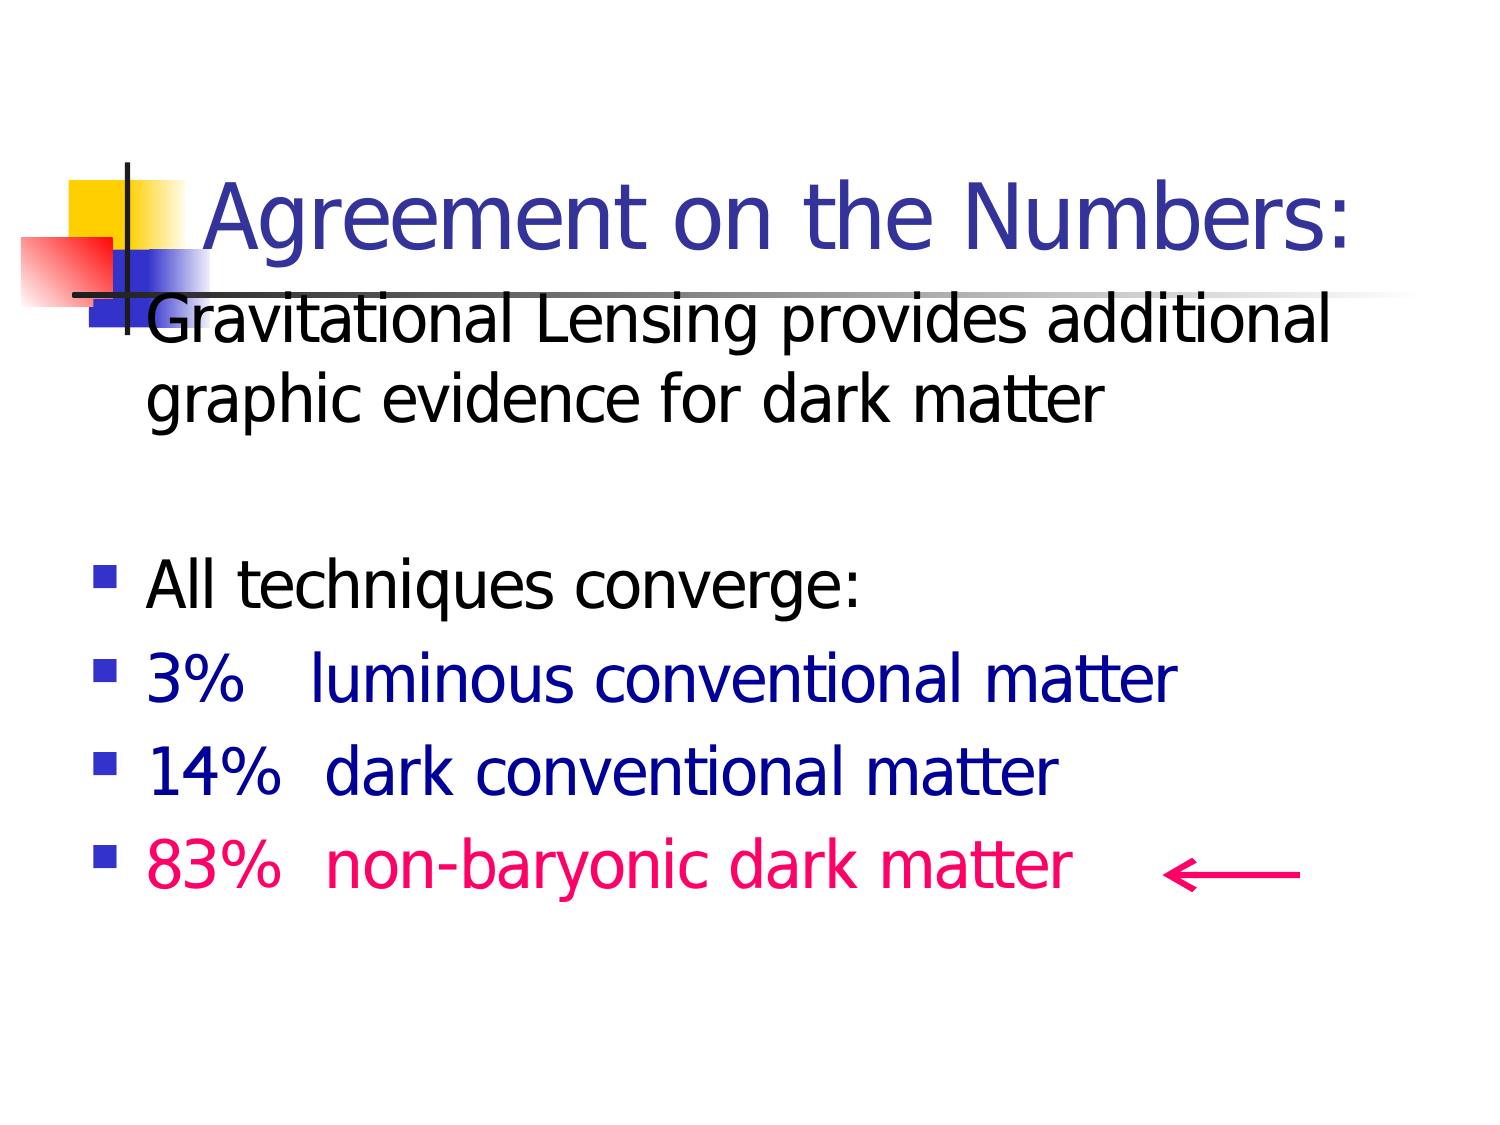

# Agreement on the Numbers:

Gravitational Lensing provides additional graphic evidence for dark matter

All techniques converge:
3%   luminous conventional matter
14%  dark conventional matter
83%  non-baryonic dark matter